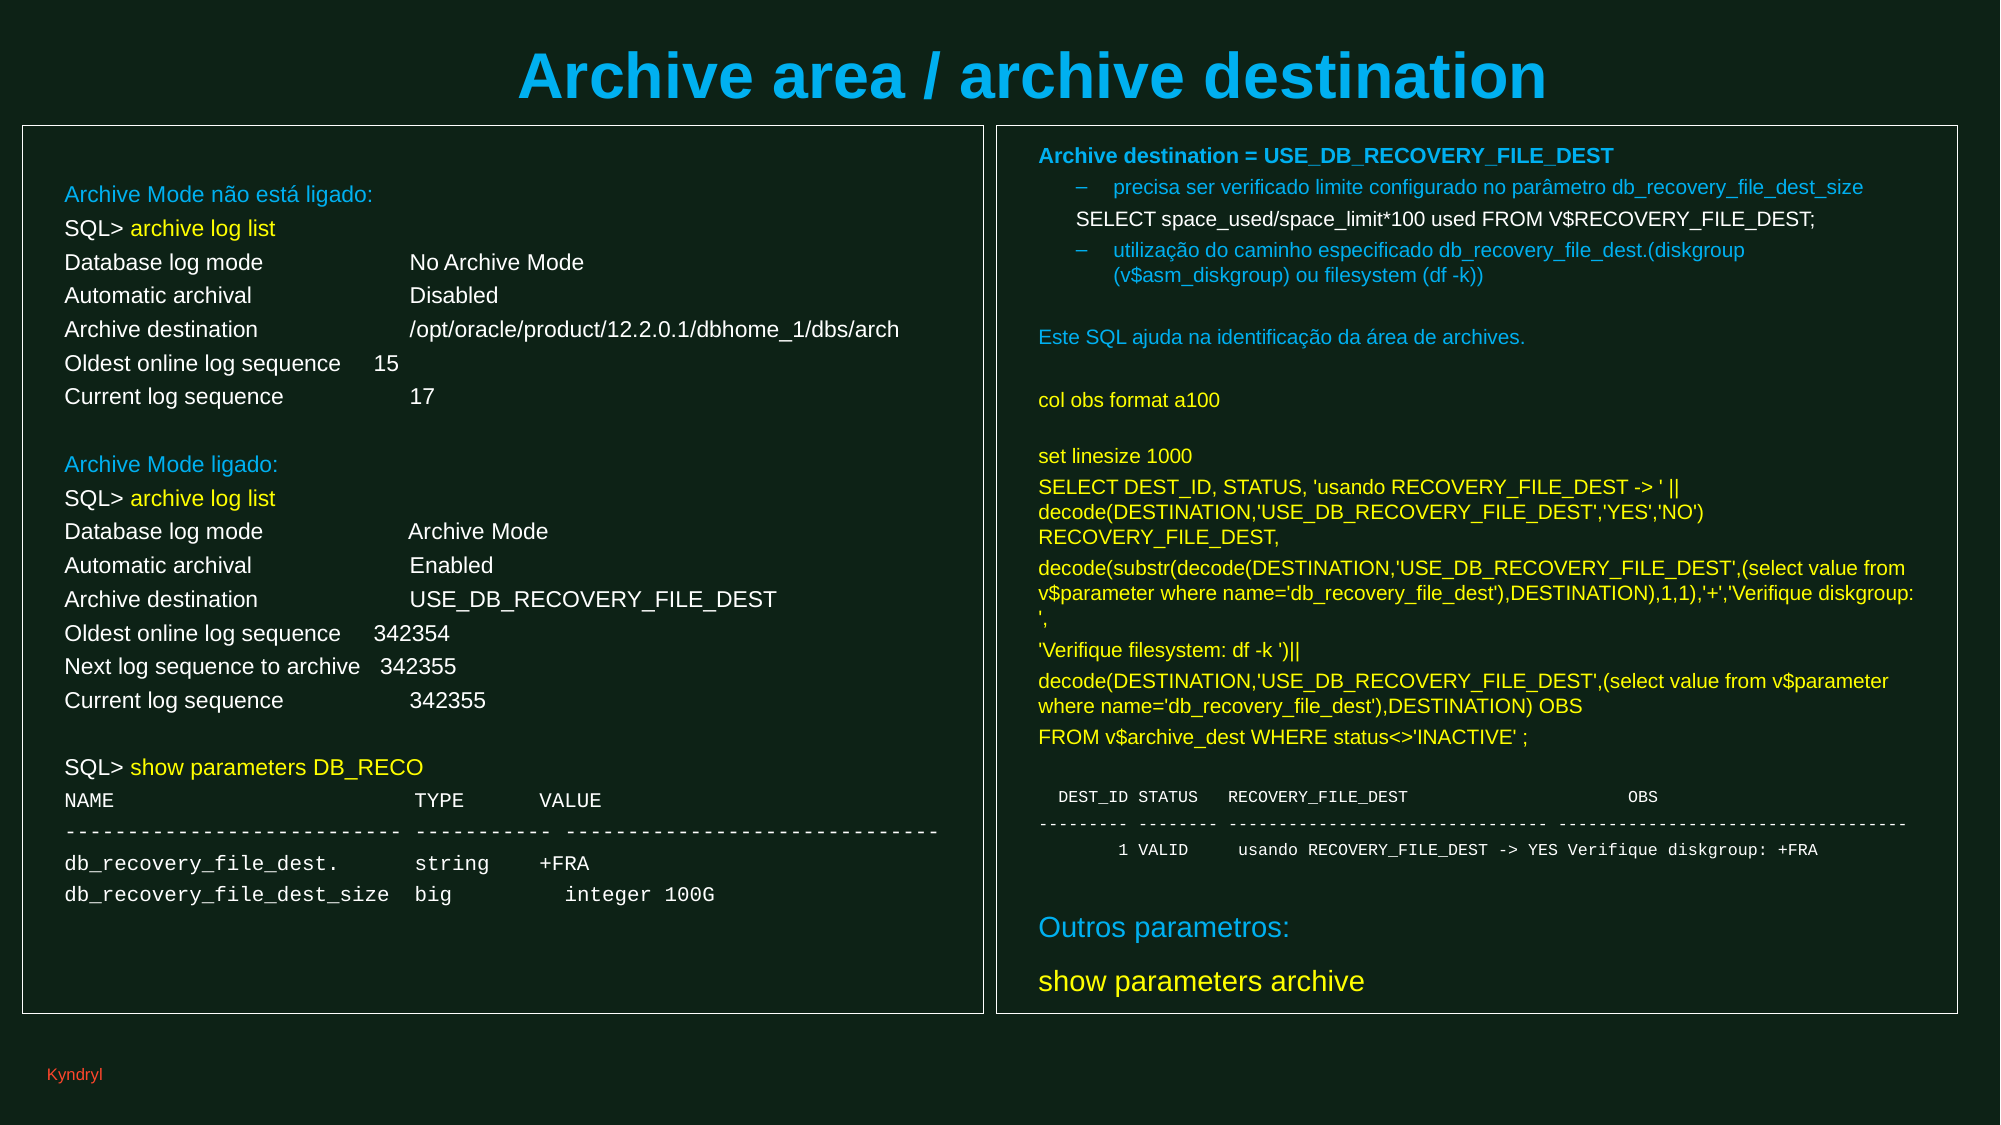

# Archive area / archive destination
Archive Mode não está ligado:
SQL> archive log list
Database log mode	       No Archive Mode
Automatic archival	       Disabled
Archive destination	       /opt/oracle/product/12.2.0.1/dbhome_1/dbs/arch
Oldest online log sequence     15
Current log sequence	       17

Archive Mode ligado:
SQL> archive log list
Database log mode	       Archive Mode
Automatic archival	       Enabled
Archive destination	       USE_DB_RECOVERY_FILE_DEST
Oldest online log sequence     342354
Next log sequence to archive   342355
Current log sequence	       342355

SQL> show parameters DB_RECO
NAME		    TYPE	  VALUE
--------------------------- ----------- ------------------------------
db_recovery_file_dest.      string	  +FRA
db_recovery_file_dest_size  big         integer 100G

Archive destination = USE_DB_RECOVERY_FILE_DEST
precisa ser verificado limite configurado no parâmetro db_recovery_file_dest_size
SELECT space_used/space_limit*100 used FROM V$RECOVERY_FILE_DEST;
utilização do caminho especificado db_recovery_file_dest.(diskgroup (v$asm_diskgroup) ou filesystem (df -k))

Este SQL ajuda na identificação da área de archives.

col obs format a100
set linesize 1000
SELECT DEST_ID, STATUS, 'usando RECOVERY_FILE_DEST -> ' ||decode(DESTINATION,'USE_DB_RECOVERY_FILE_DEST','YES','NO') RECOVERY_FILE_DEST,
decode(substr(decode(DESTINATION,'USE_DB_RECOVERY_FILE_DEST',(select value from v$parameter where name='db_recovery_file_dest'),DESTINATION),1,1),'+','Verifique diskgroup: ',
'Verifique filesystem: df -k ')||
decode(DESTINATION,'USE_DB_RECOVERY_FILE_DEST',(select value from v$parameter where name='db_recovery_file_dest'),DESTINATION) OBS
FROM v$archive_dest WHERE status<>'INACTIVE' ;

  DEST_ID STATUS   RECOVERY_FILE_DEST 	              OBS
--------- -------- -------------------------------- -----------------------------------
        1 VALID     usando RECOVERY_FILE_DEST -> YES Verifique diskgroup: +FRA

Outros parametros:
show parameters archive